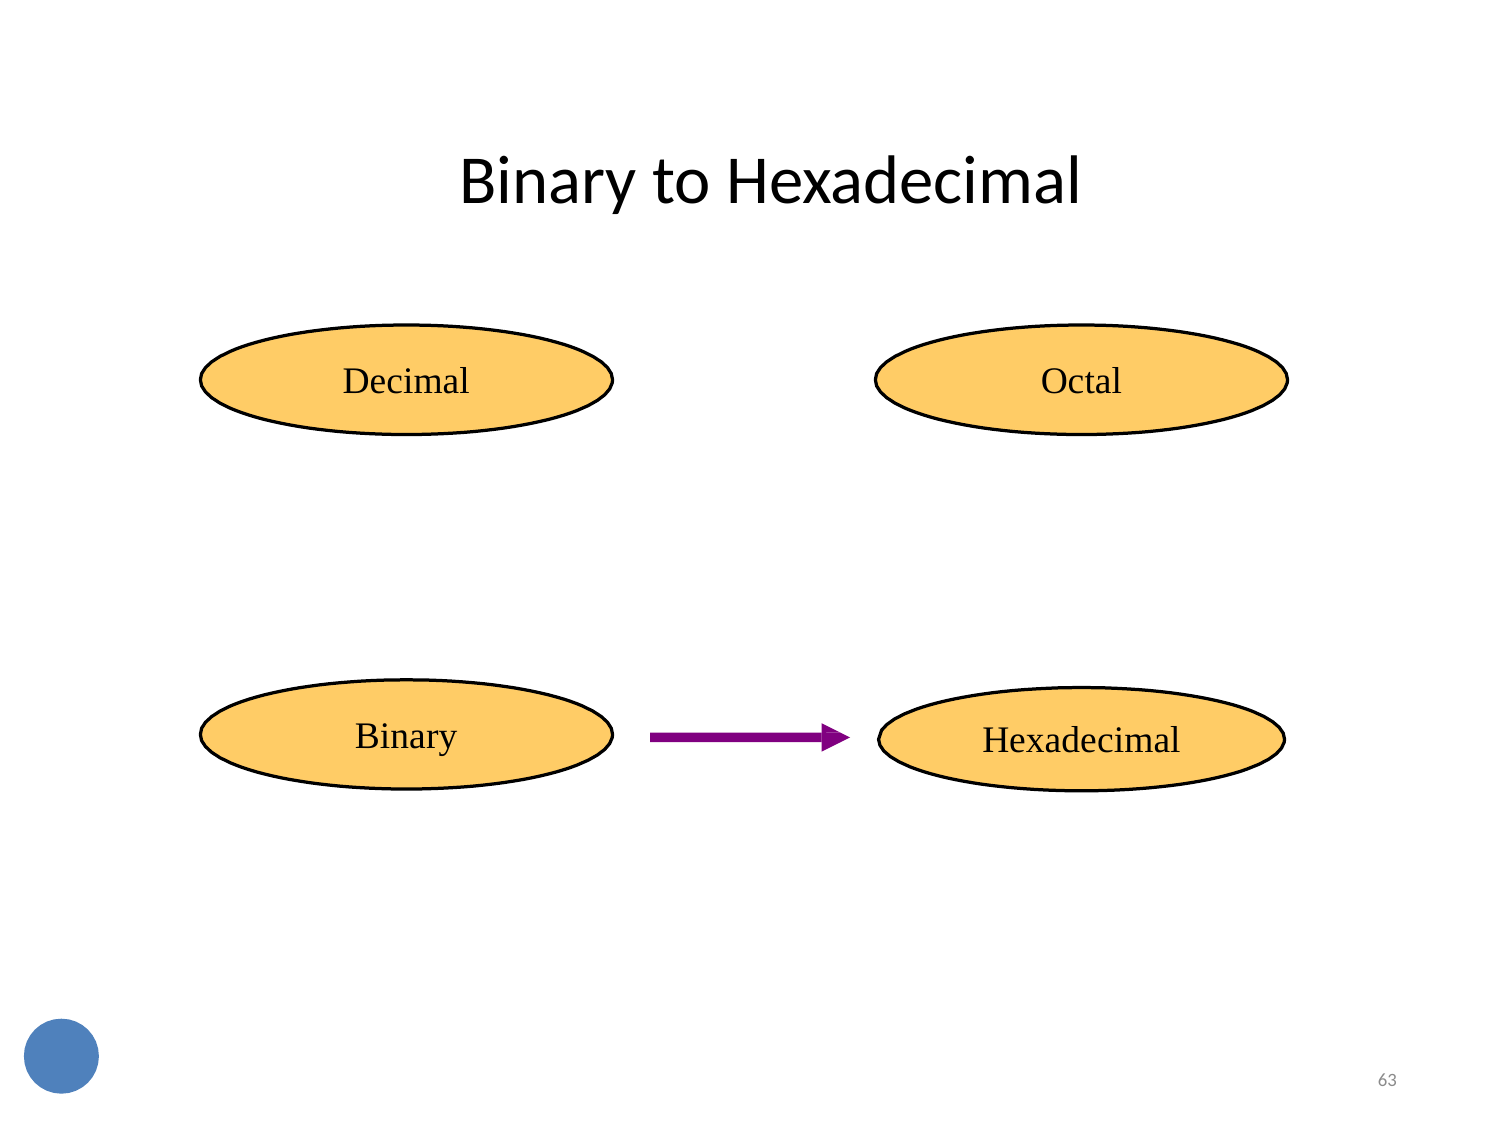

63
# Binary to Hexadecimal

Decimal
Octal

Binary
Hexadecimal